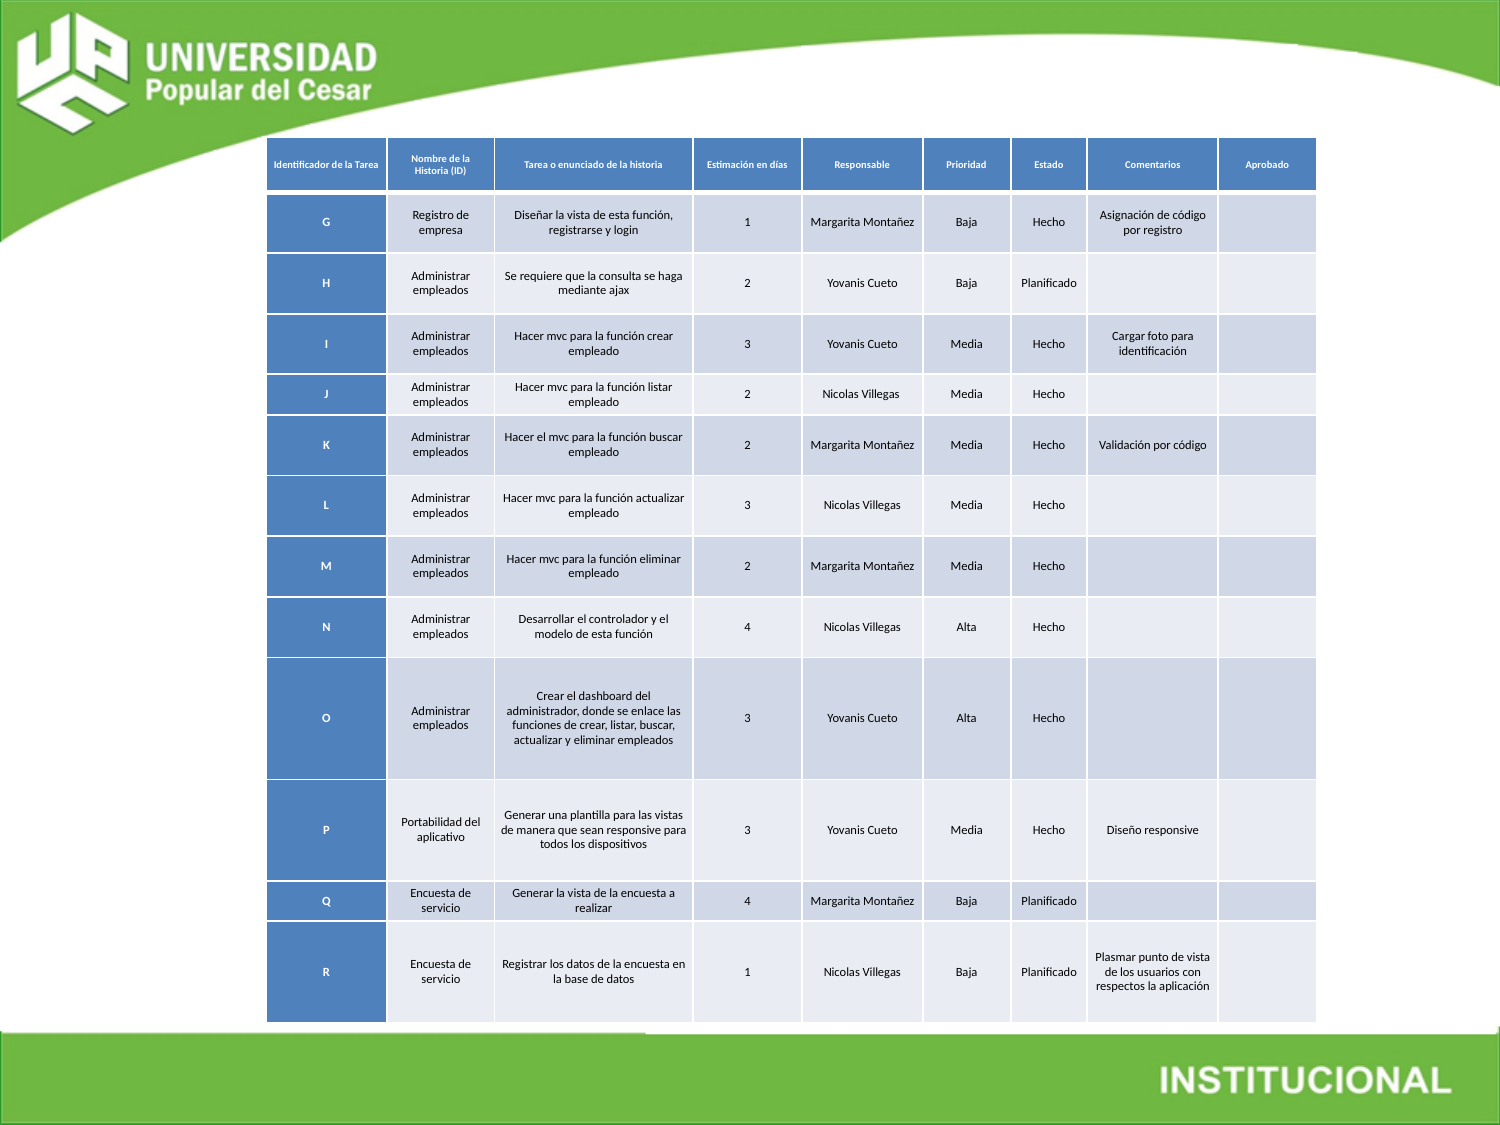

| Identificador de la Tarea | Nombre de la Historia (ID) | Tarea o enunciado de la historia | Estimación en días | Responsable | Prioridad | Estado | Comentarios | Aprobado |
| --- | --- | --- | --- | --- | --- | --- | --- | --- |
| G | Registro de empresa | Diseñar la vista de esta función, registrarse y login | 1 | Margarita Montañez | Baja | Hecho | Asignación de código por registro |  |
| H | Administrar empleados | Se requiere que la consulta se haga mediante ajax | 2 | Yovanis Cueto | Baja | Planificado |  |  |
| I | Administrar empleados | Hacer mvc para la función crear empleado | 3 | Yovanis Cueto | Media | Hecho | Cargar foto para identificación |  |
| J | Administrar empleados | Hacer mvc para la función listar empleado | 2 | Nicolas Villegas | Media | Hecho |  |  |
| K | Administrar empleados | Hacer el mvc para la función buscar empleado | 2 | Margarita Montañez | Media | Hecho | Validación por código |  |
| L | Administrar empleados | Hacer mvc para la función actualizar empleado | 3 | Nicolas Villegas | Media | Hecho |  |  |
| M | Administrar empleados | Hacer mvc para la función eliminar empleado | 2 | Margarita Montañez | Media | Hecho |  |  |
| N | Administrar empleados | Desarrollar el controlador y el modelo de esta función | 4 | Nicolas Villegas | Alta | Hecho |  |  |
| O | Administrar empleados | Crear el dashboard del administrador, donde se enlace las funciones de crear, listar, buscar, actualizar y eliminar empleados | 3 | Yovanis Cueto | Alta | Hecho |  |  |
| P | Portabilidad del aplicativo | Generar una plantilla para las vistas de manera que sean responsive para todos los dispositivos | 3 | Yovanis Cueto | Media | Hecho | Diseño responsive |  |
| Q | Encuesta de servicio | Generar la vista de la encuesta a realizar | 4 | Margarita Montañez | Baja | Planificado |  |  |
| R | Encuesta de servicio | Registrar los datos de la encuesta en la base de datos | 1 | Nicolas Villegas | Baja | Planificado | Plasmar punto de vista de los usuarios con respectos la aplicación |  |